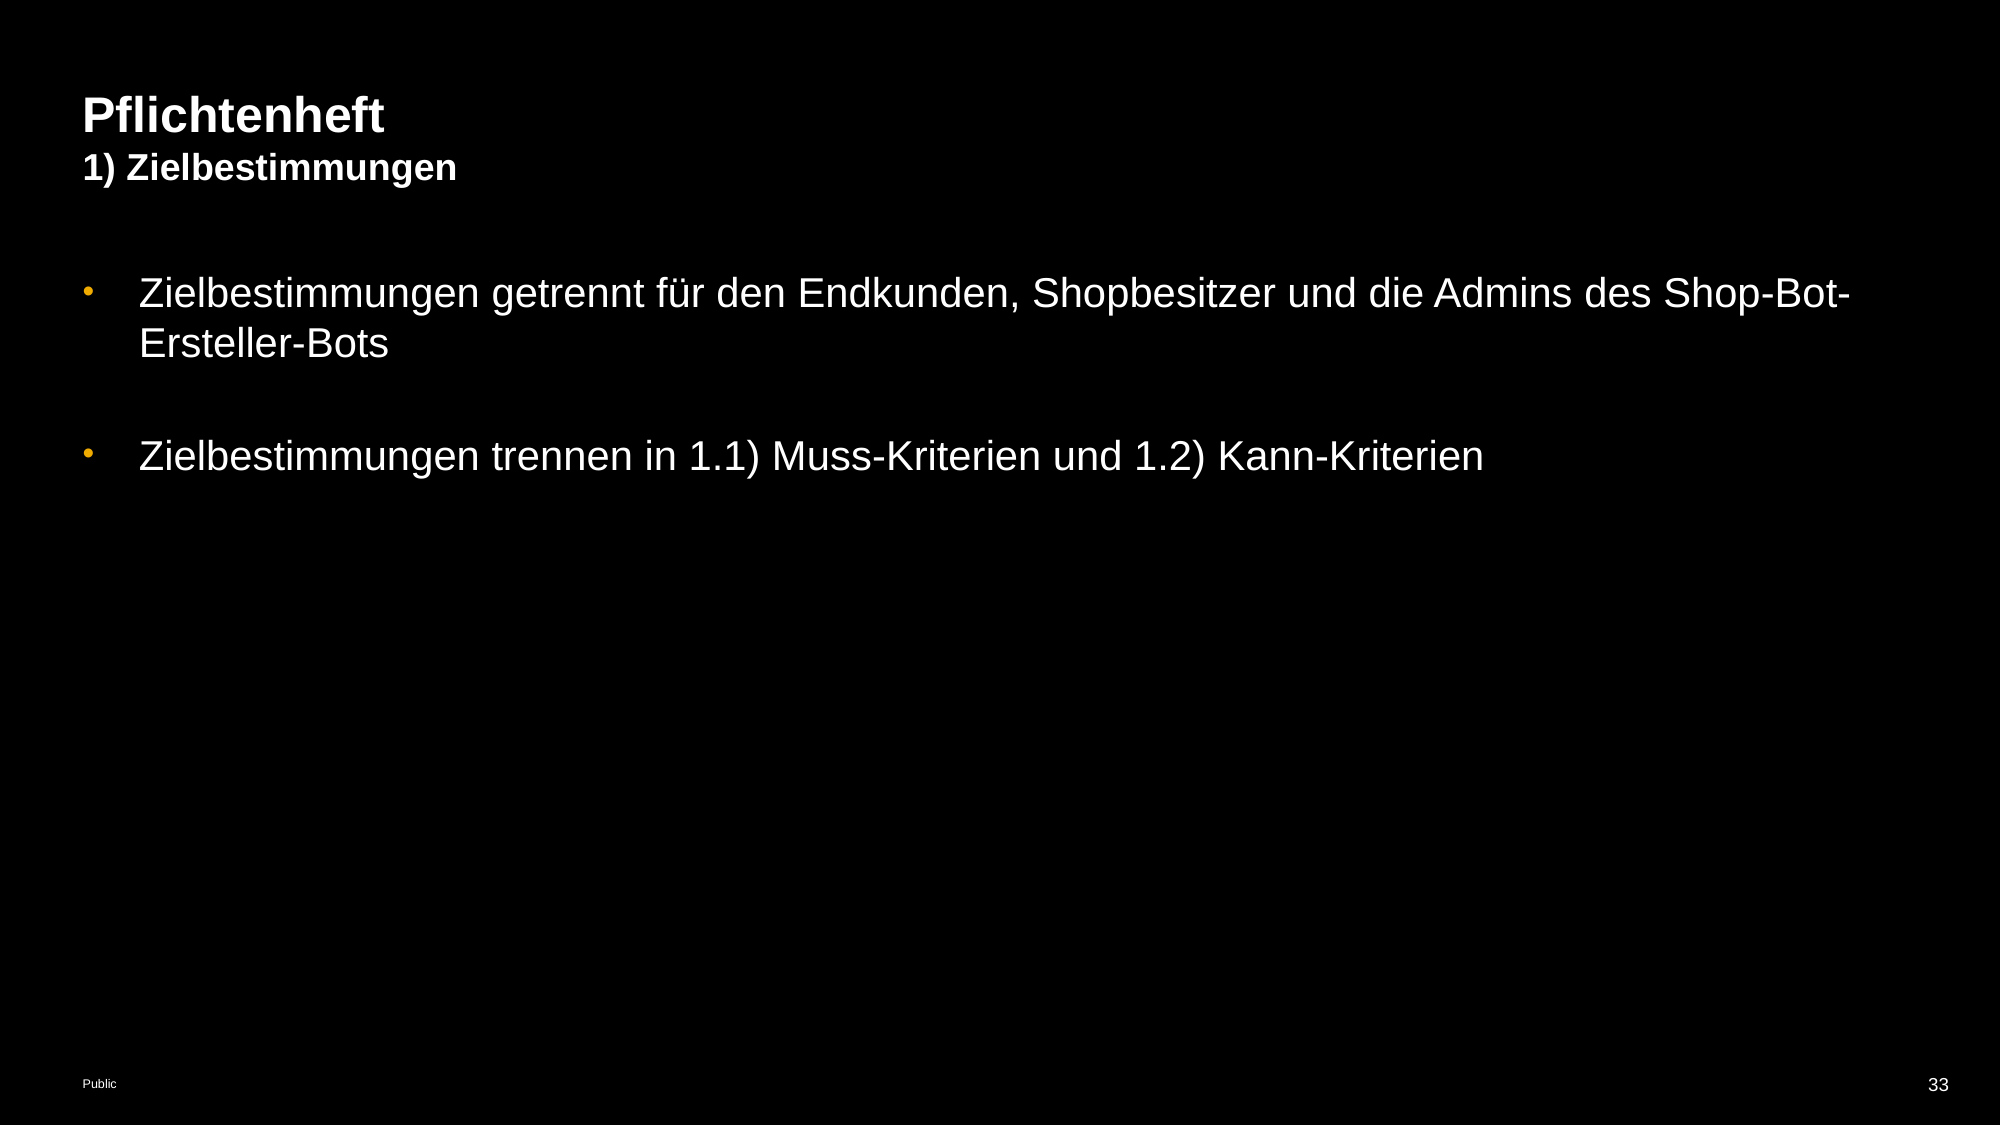

# Pflichtenheft
1) Zielbestimmungen
Zielbestimmungen getrennt für den Endkunden, Shopbesitzer und die Admins des Shop-Bot-Ersteller-Bots
Zielbestimmungen trennen in 1.1) Muss-Kriterien und 1.2) Kann-Kriterien